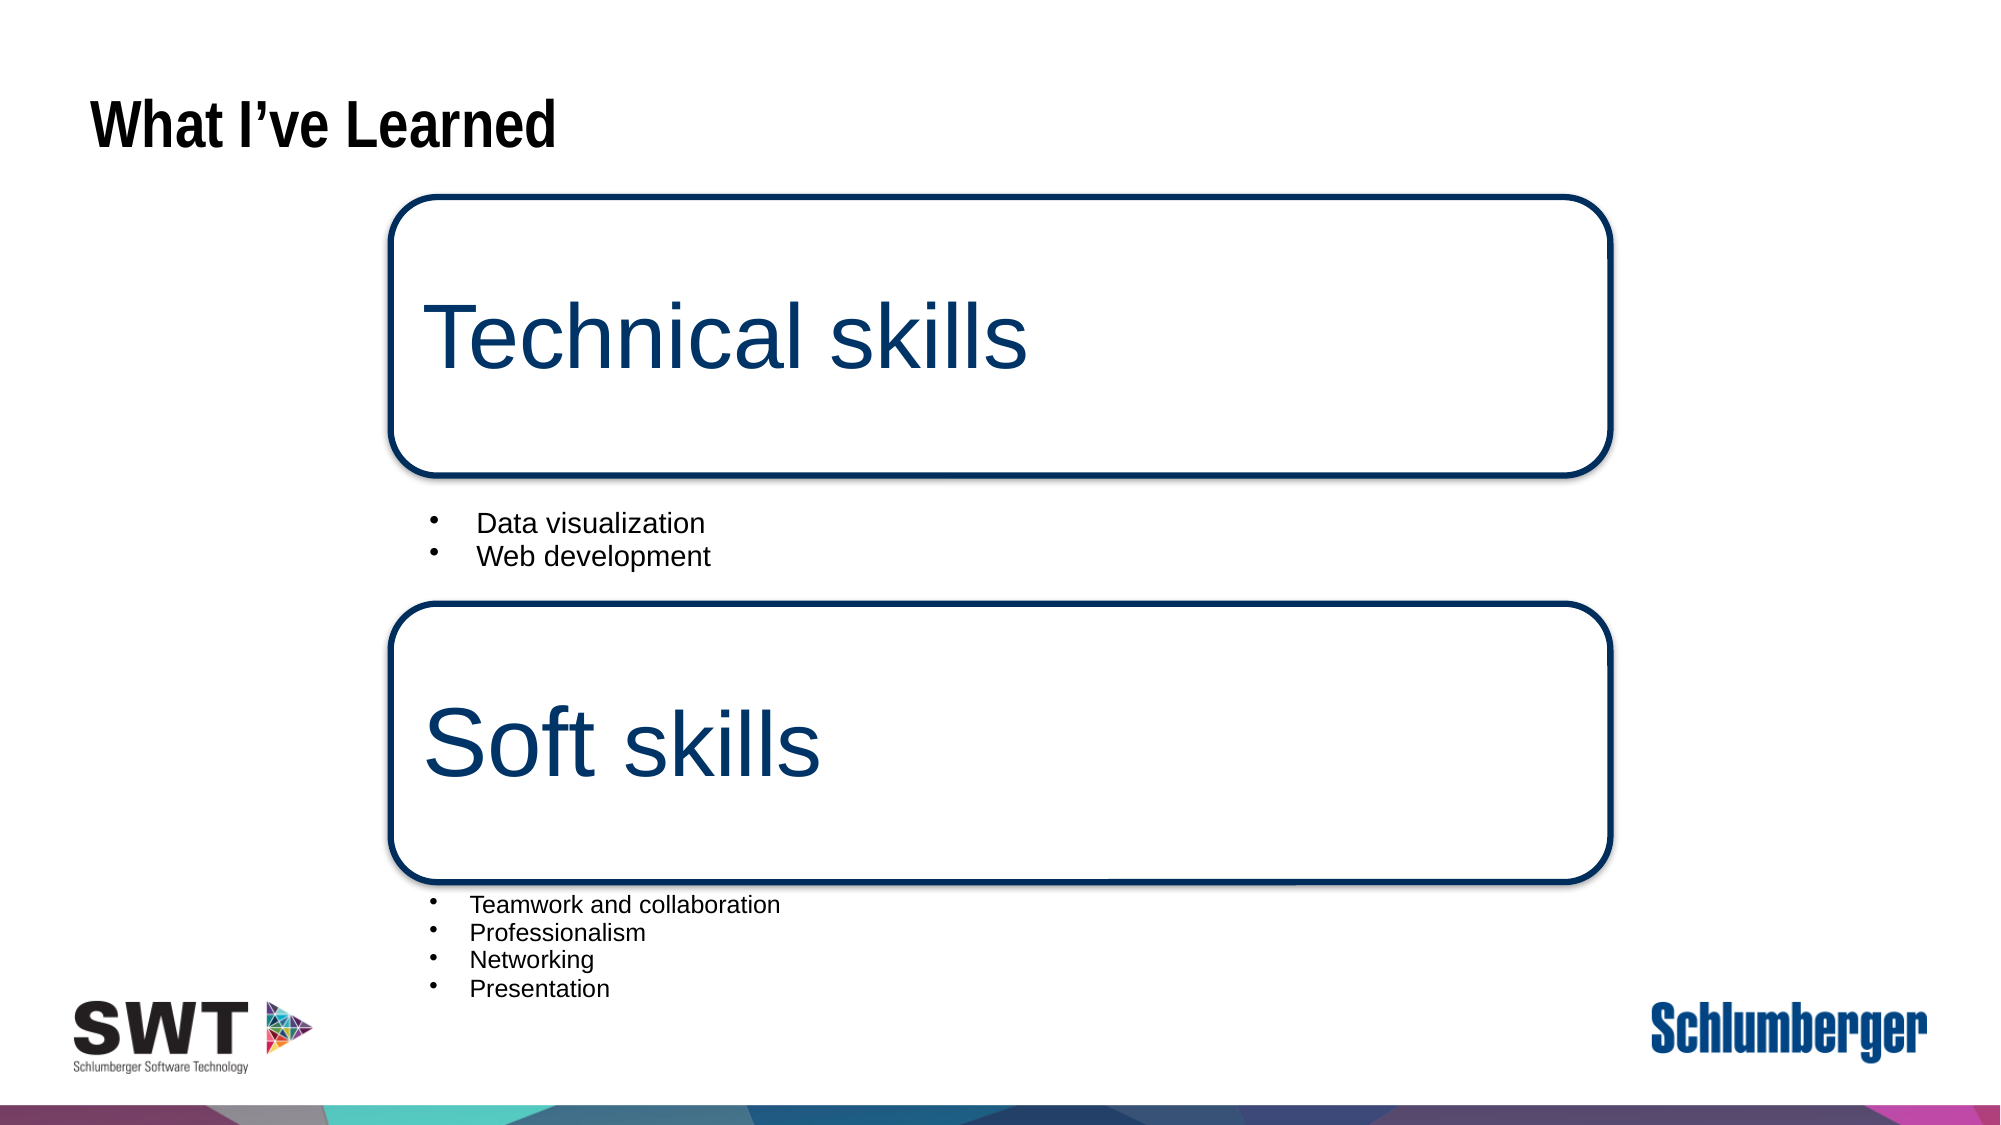

# What I’ve Learned
Technical skills
Data visualization
Soft skills
Teamwork and collaboration
Web development
Professionalism
Networking
Presentation